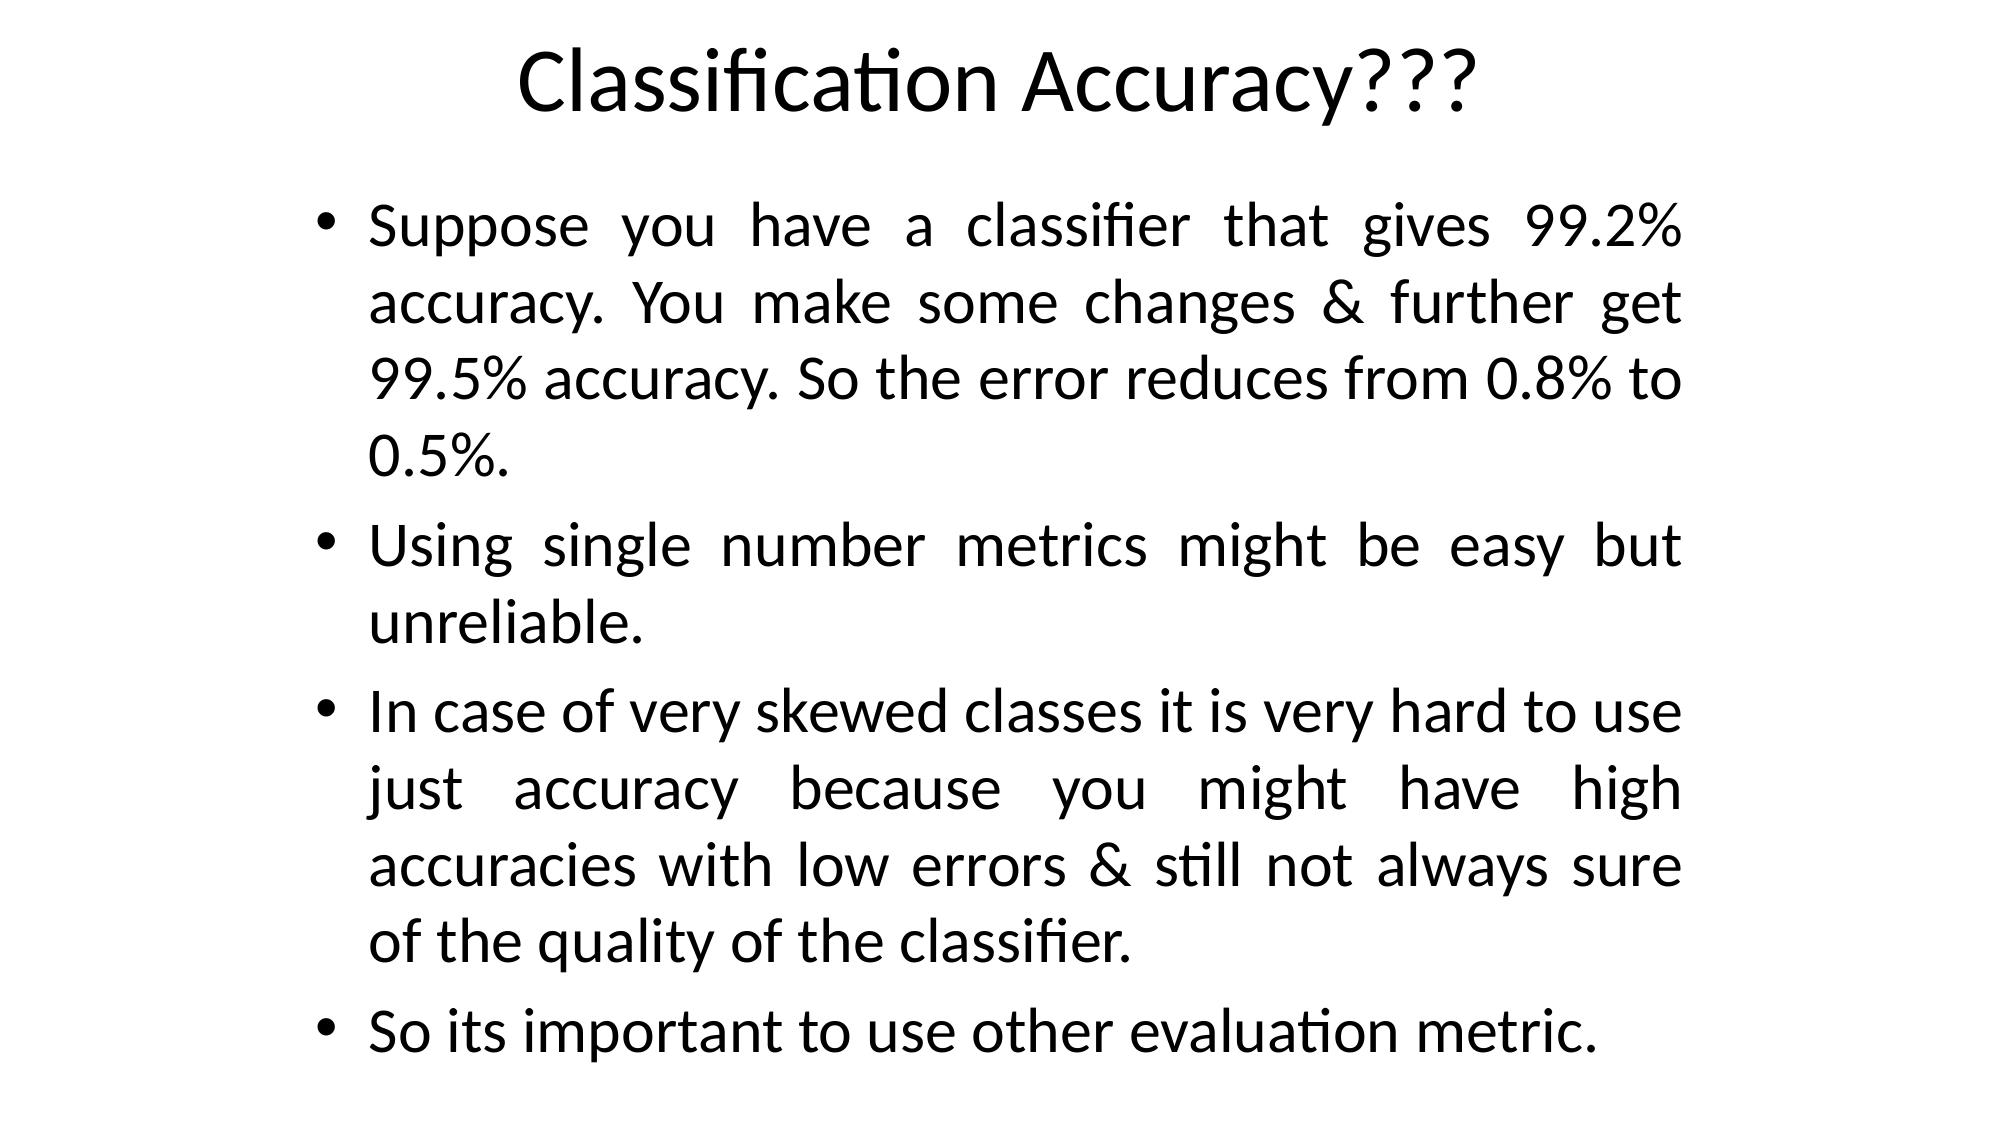

# Classification Accuracy???
Suppose you have a classifier that gives 99.2% accuracy. You make some changes & further get 99.5% accuracy. So the error reduces from 0.8% to 0.5%.
Using single number metrics might be easy but unreliable.
In case of very skewed classes it is very hard to use just accuracy because you might have high accuracies with low errors & still not always sure of the quality of the classifier.
So its important to use other evaluation metric.